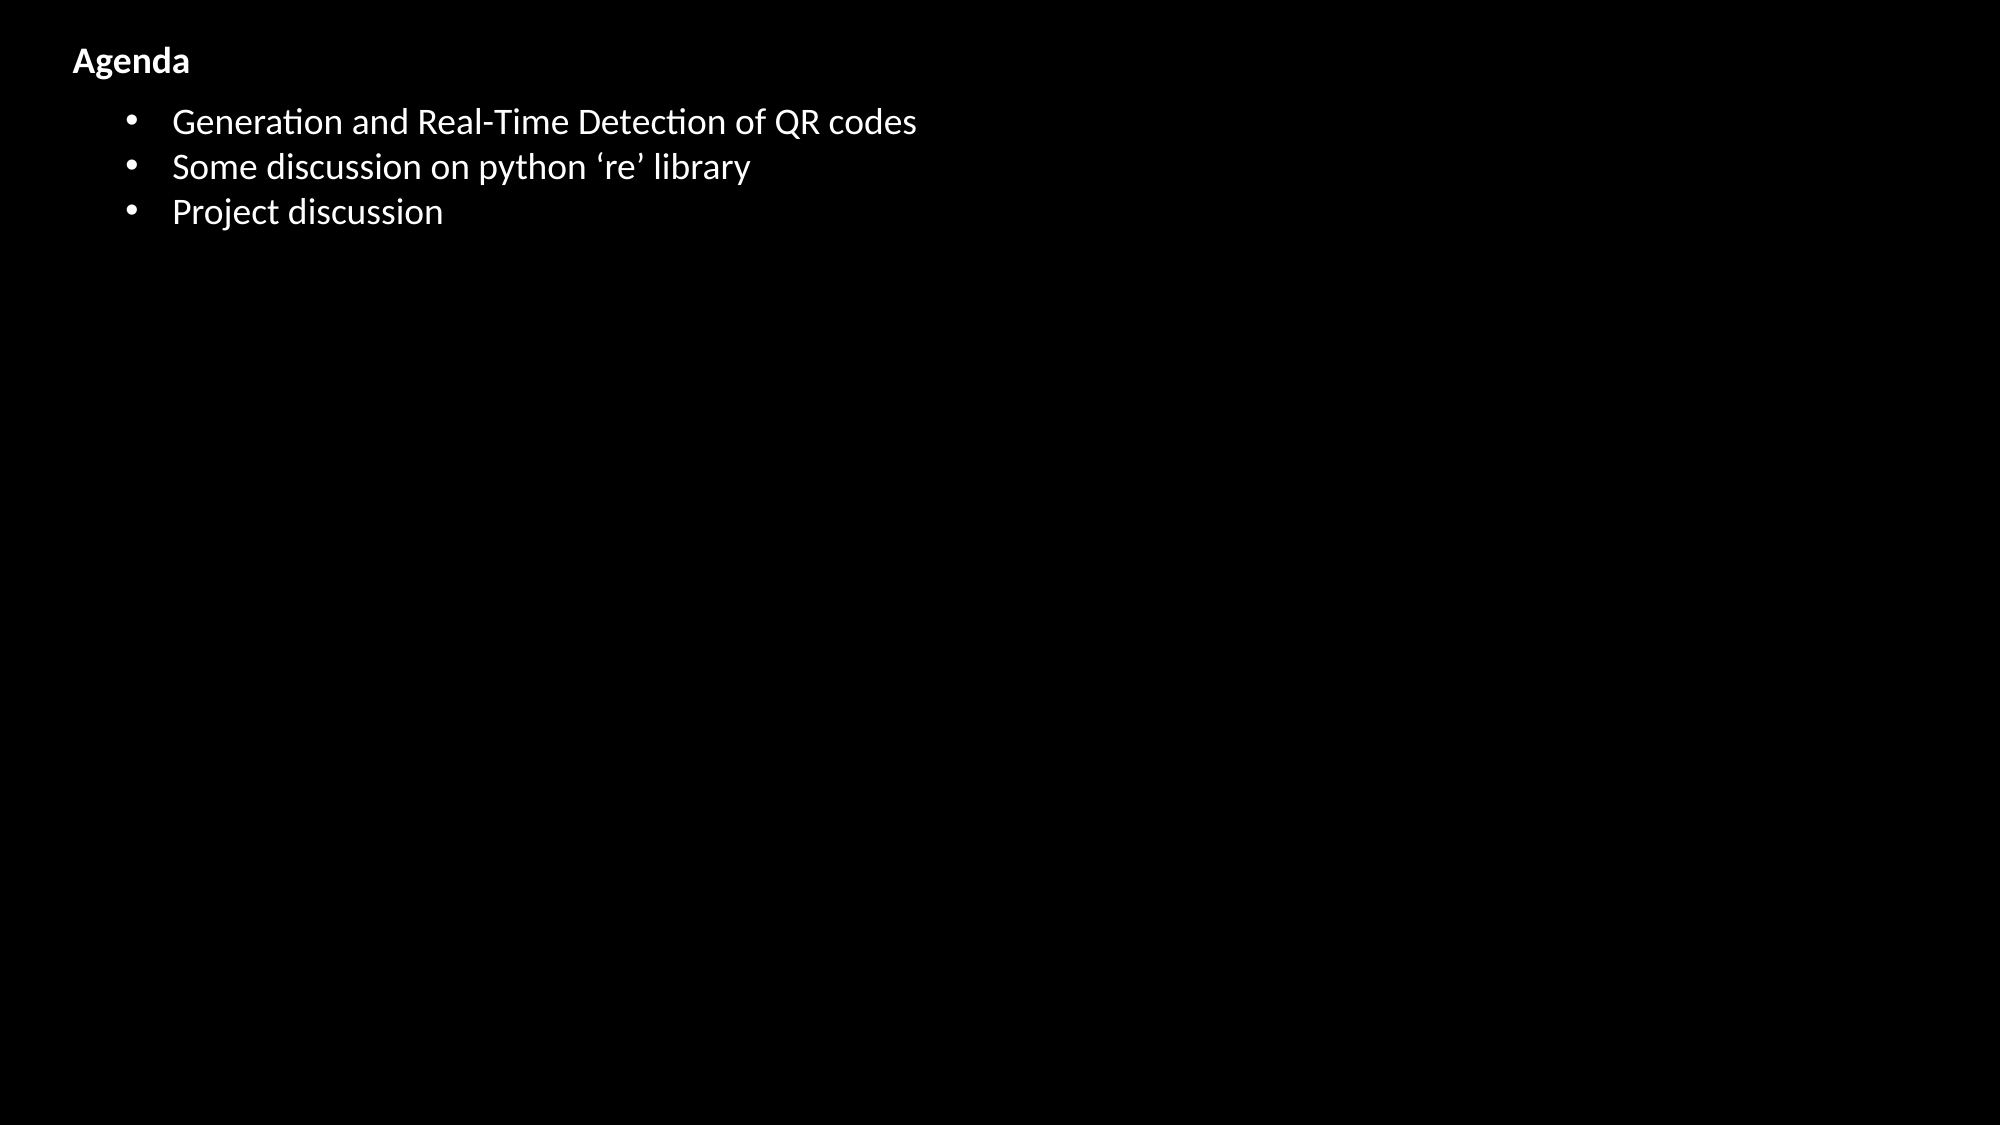

Agenda
Generation and Real-Time Detection of QR codes
Some discussion on python ‘re’ library
Project discussion